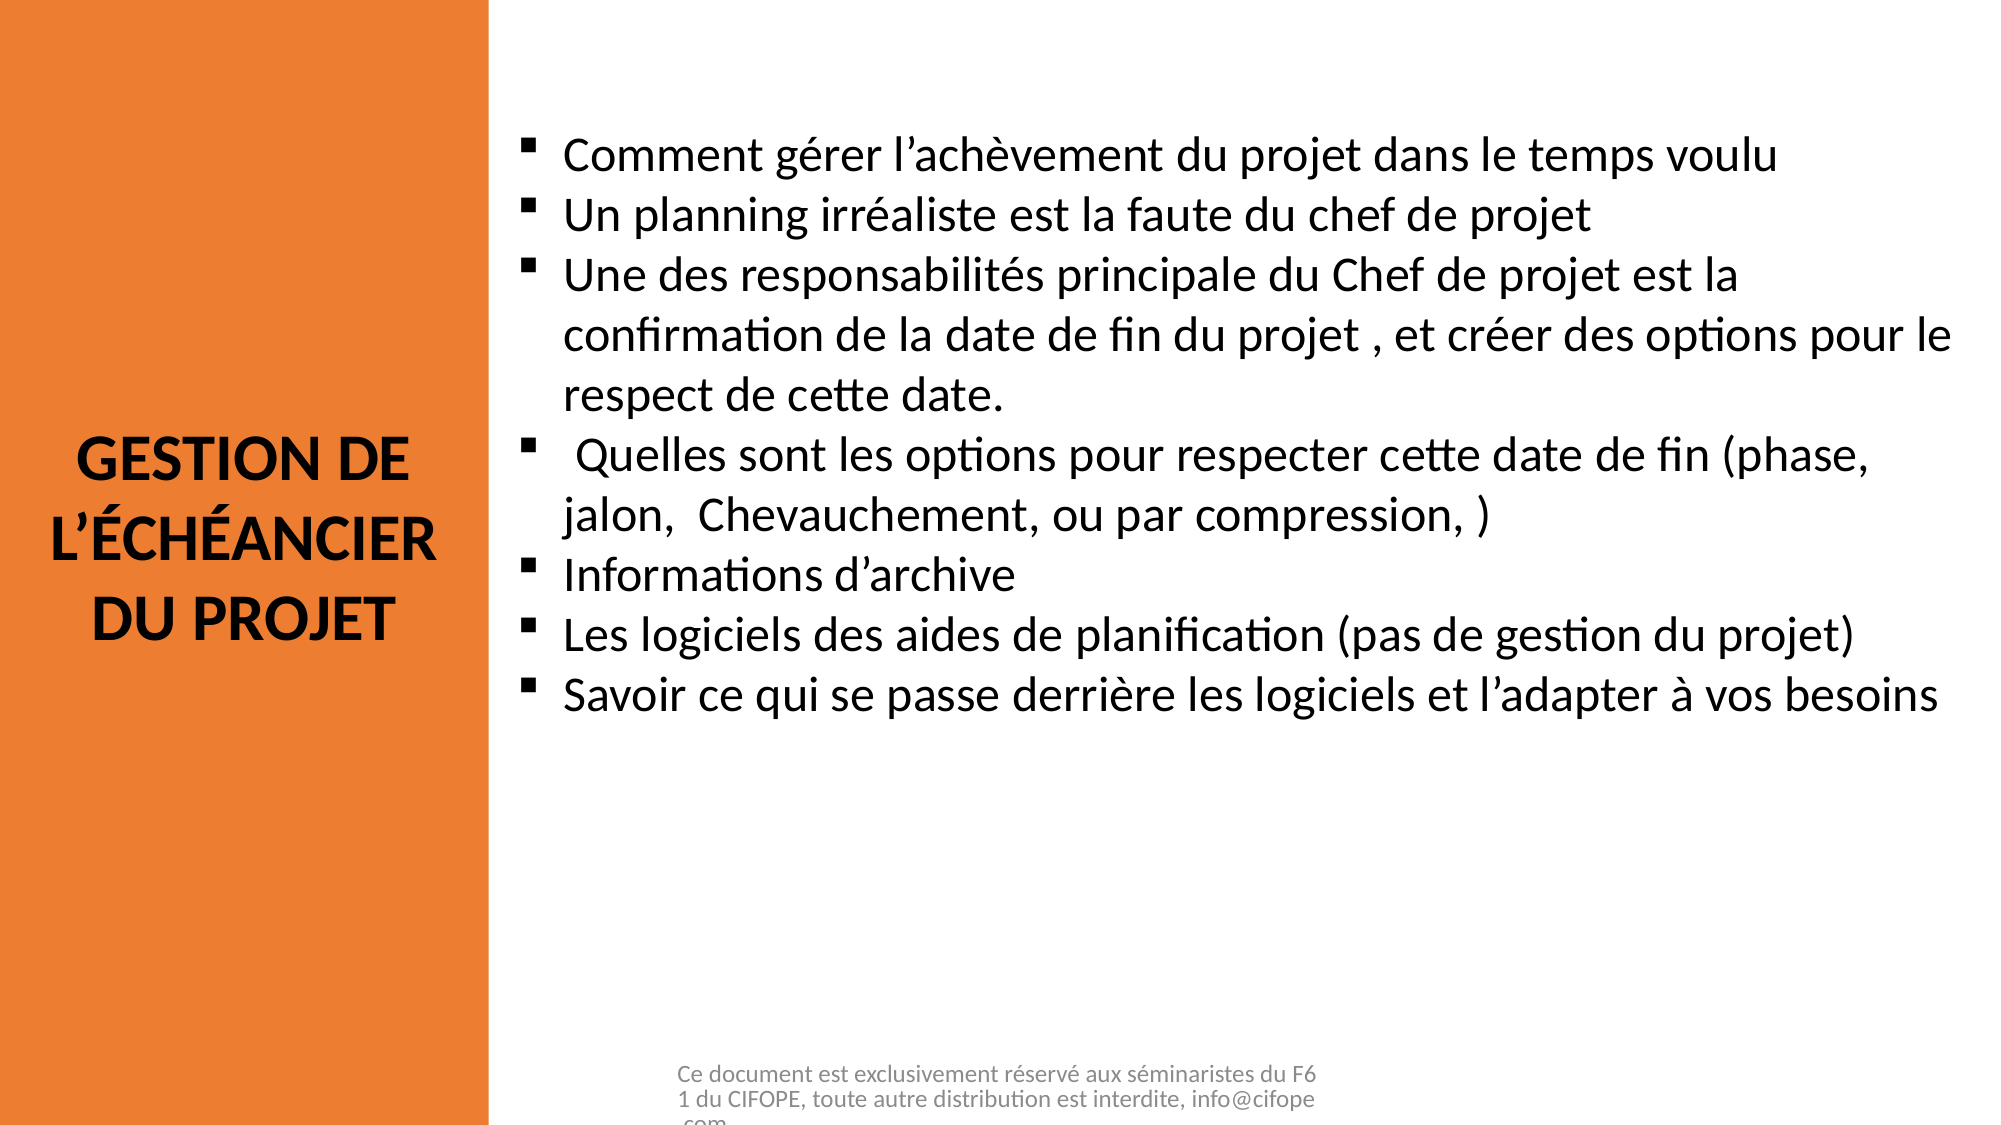

Comment gérer l’achèvement du projet dans le temps voulu
Un planning irréaliste est la faute du chef de projet
Une des responsabilités principale du Chef de projet est la confirmation de la date de fin du projet , et créer des options pour le respect de cette date.
 Quelles sont les options pour respecter cette date de fin (phase, jalon,  Chevauchement, ou par compression, )
Informations d’archive
Les logiciels des aides de planification (pas de gestion du projet)
Savoir ce qui se passe derrière les logiciels et l’adapter à vos besoins

GESTION DE L’ÉCHÉANCIER DU PROJET
Ce document est exclusivement réservé aux séminaristes du F61 du CIFOPE, toute autre distribution est interdite, info@cifope.com